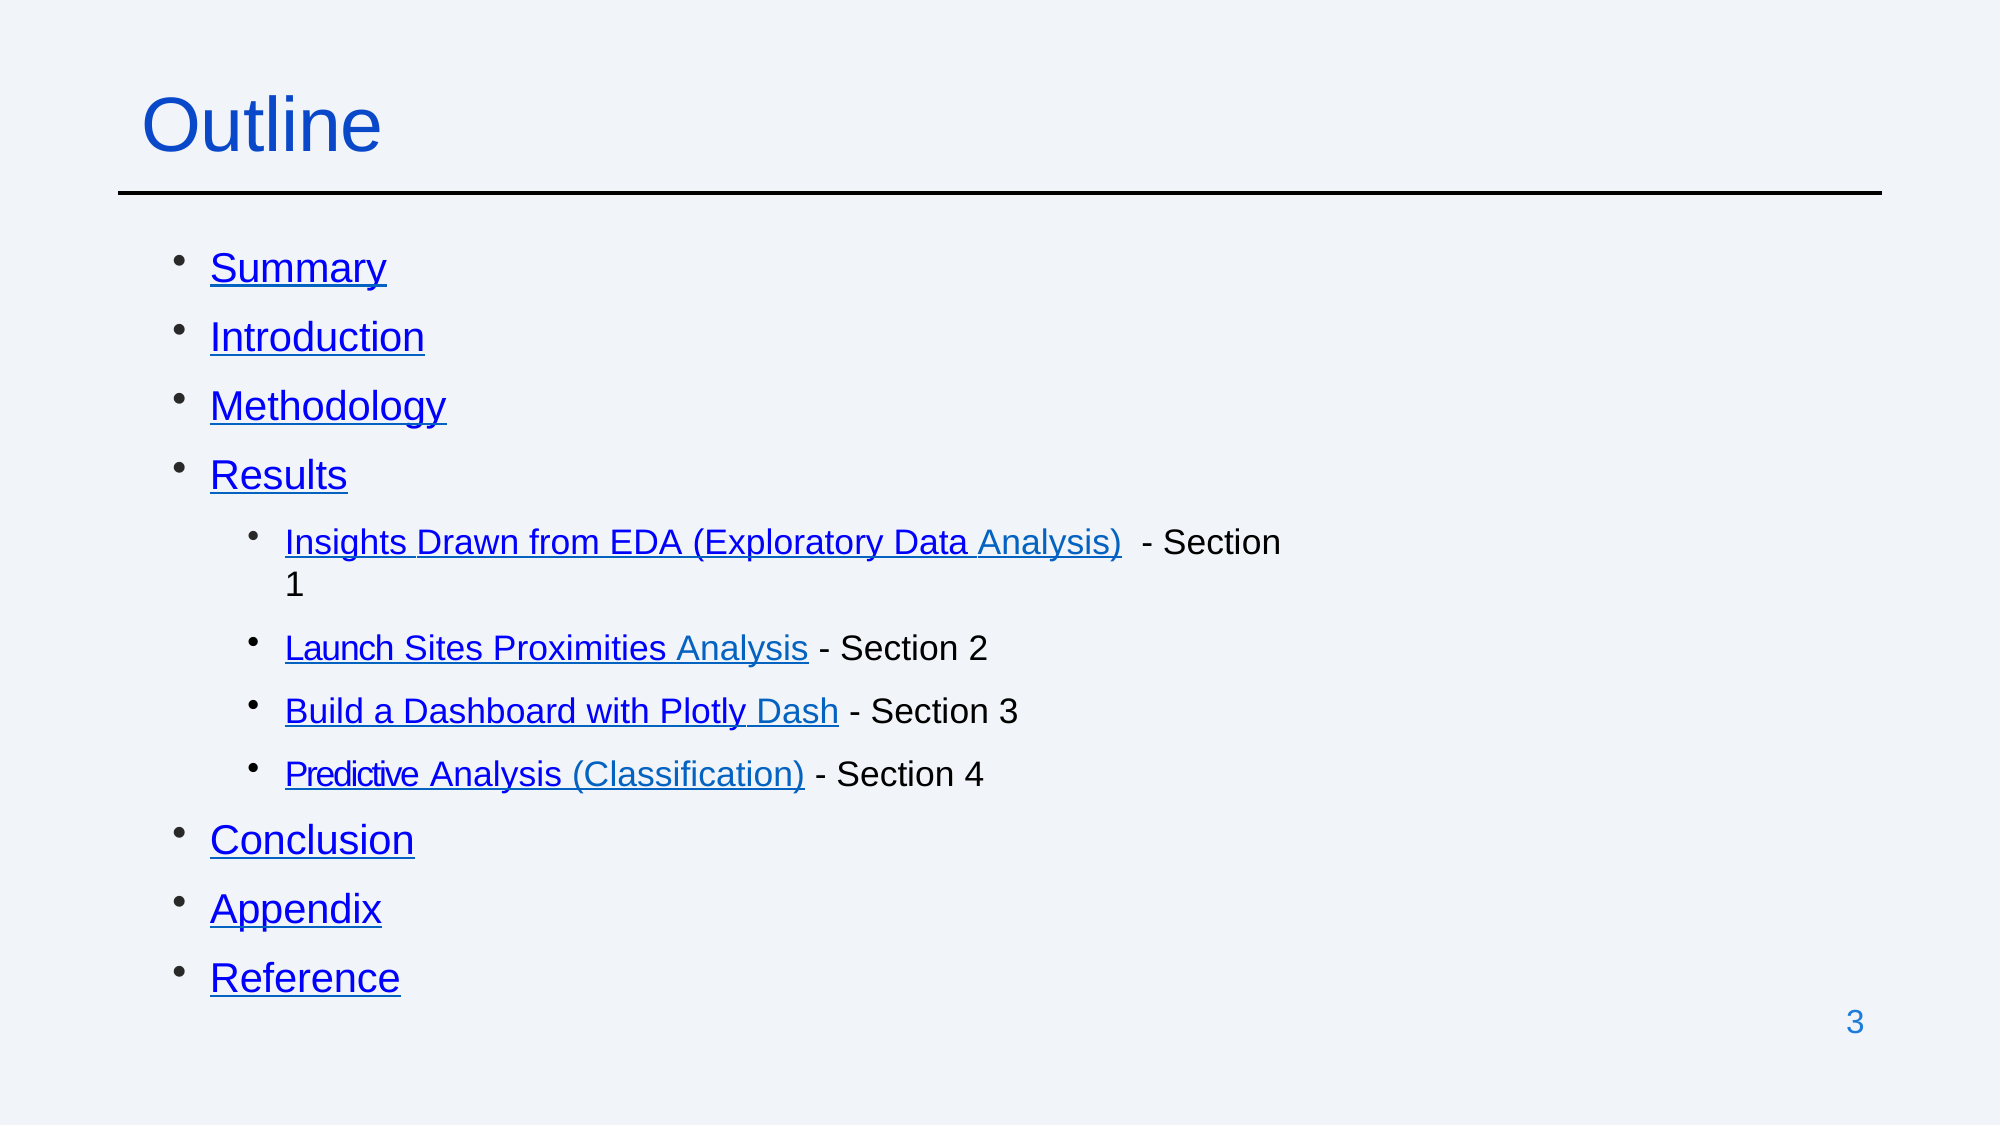

# Outline

Summary
Introduction
Methodology
Results
Insights Drawn from EDA (Exploratory Data Analysis) - Section 1
Launch Sites Proximities Analysis - Section 2
Build a Dashboard with Plotly Dash - Section 3
Predictive Analysis (Classification) - Section 4
Conclusion
Appendix
Reference
3